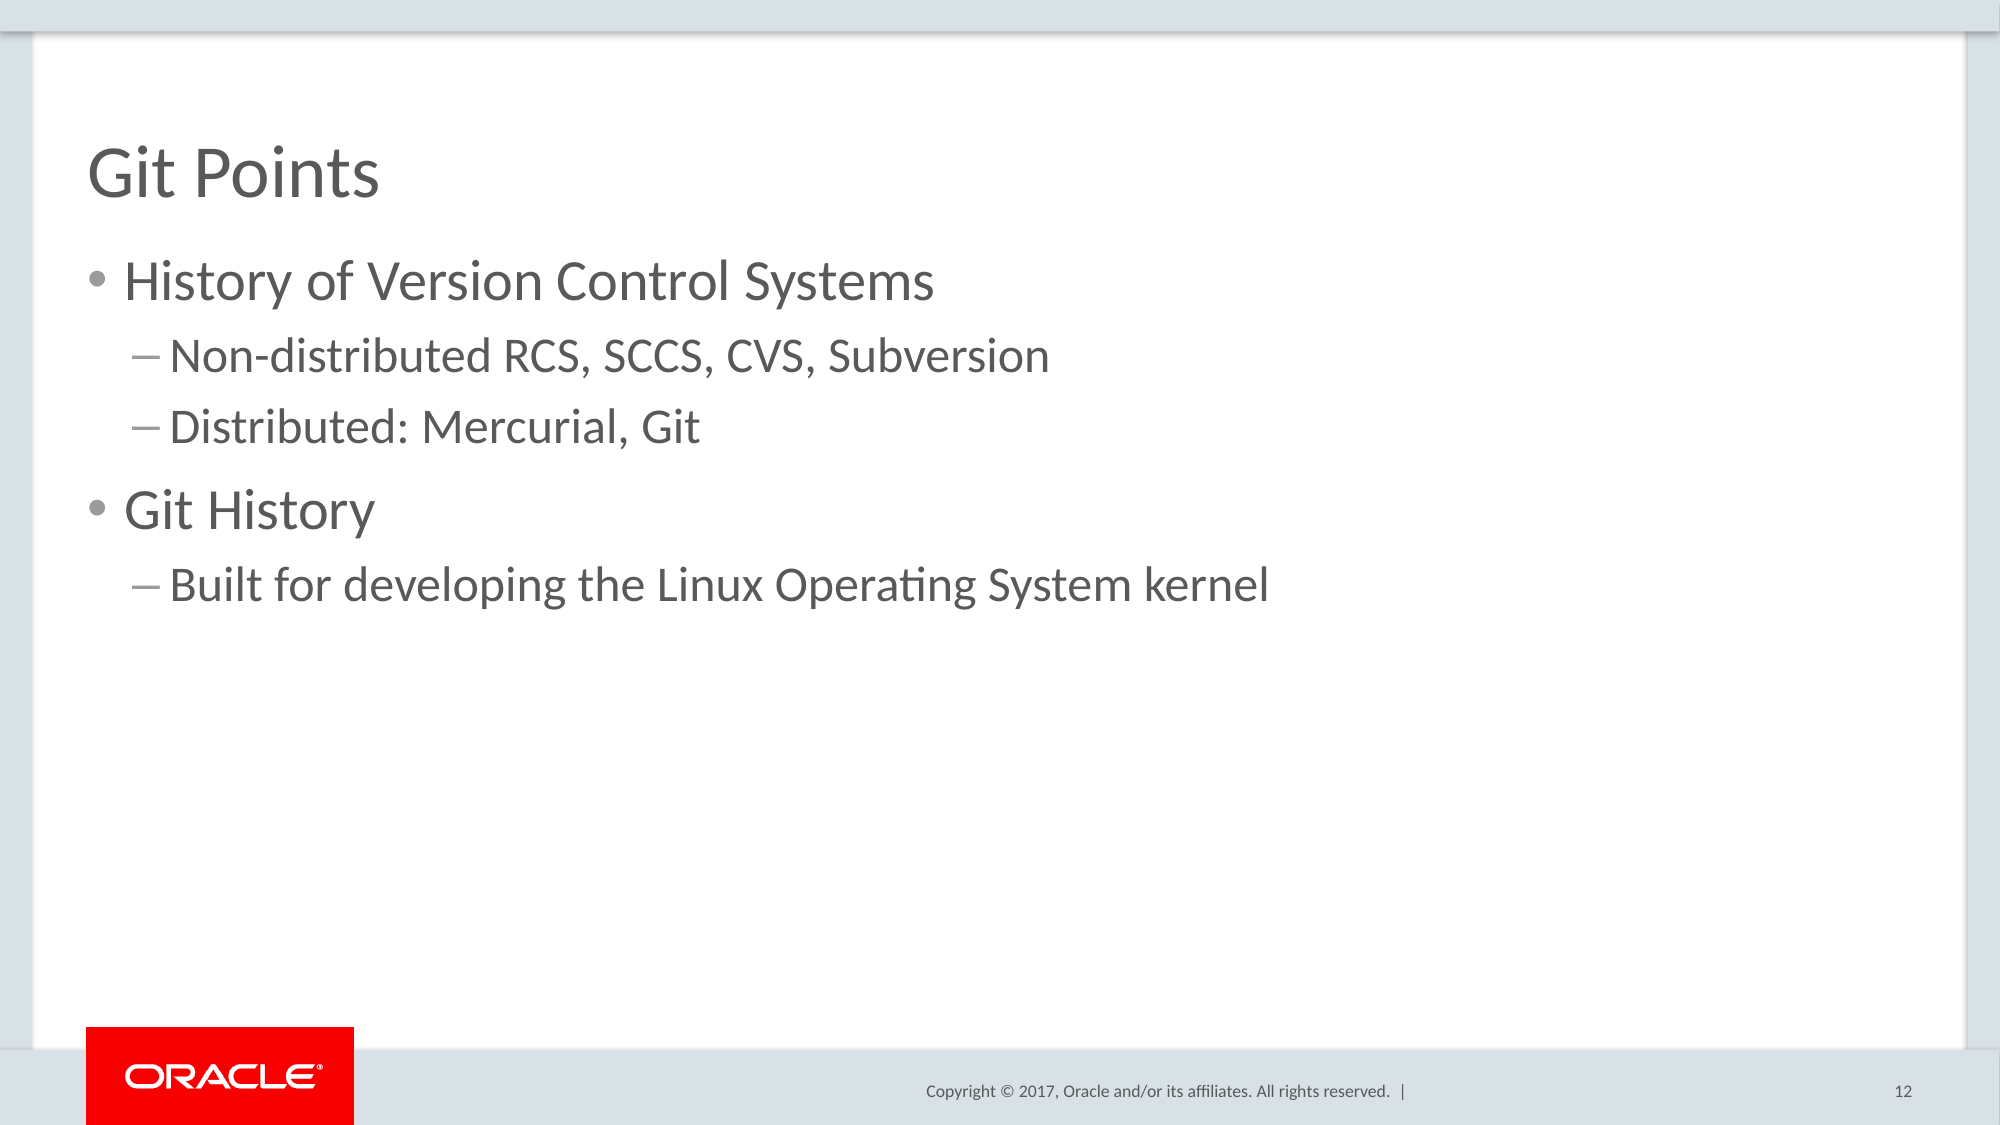

# Git Points
History of Version Control Systems
Non-distributed RCS, SCCS, CVS, Subversion
Distributed: Mercurial, Git
Git History
Built for developing the Linux Operating System kernel

12